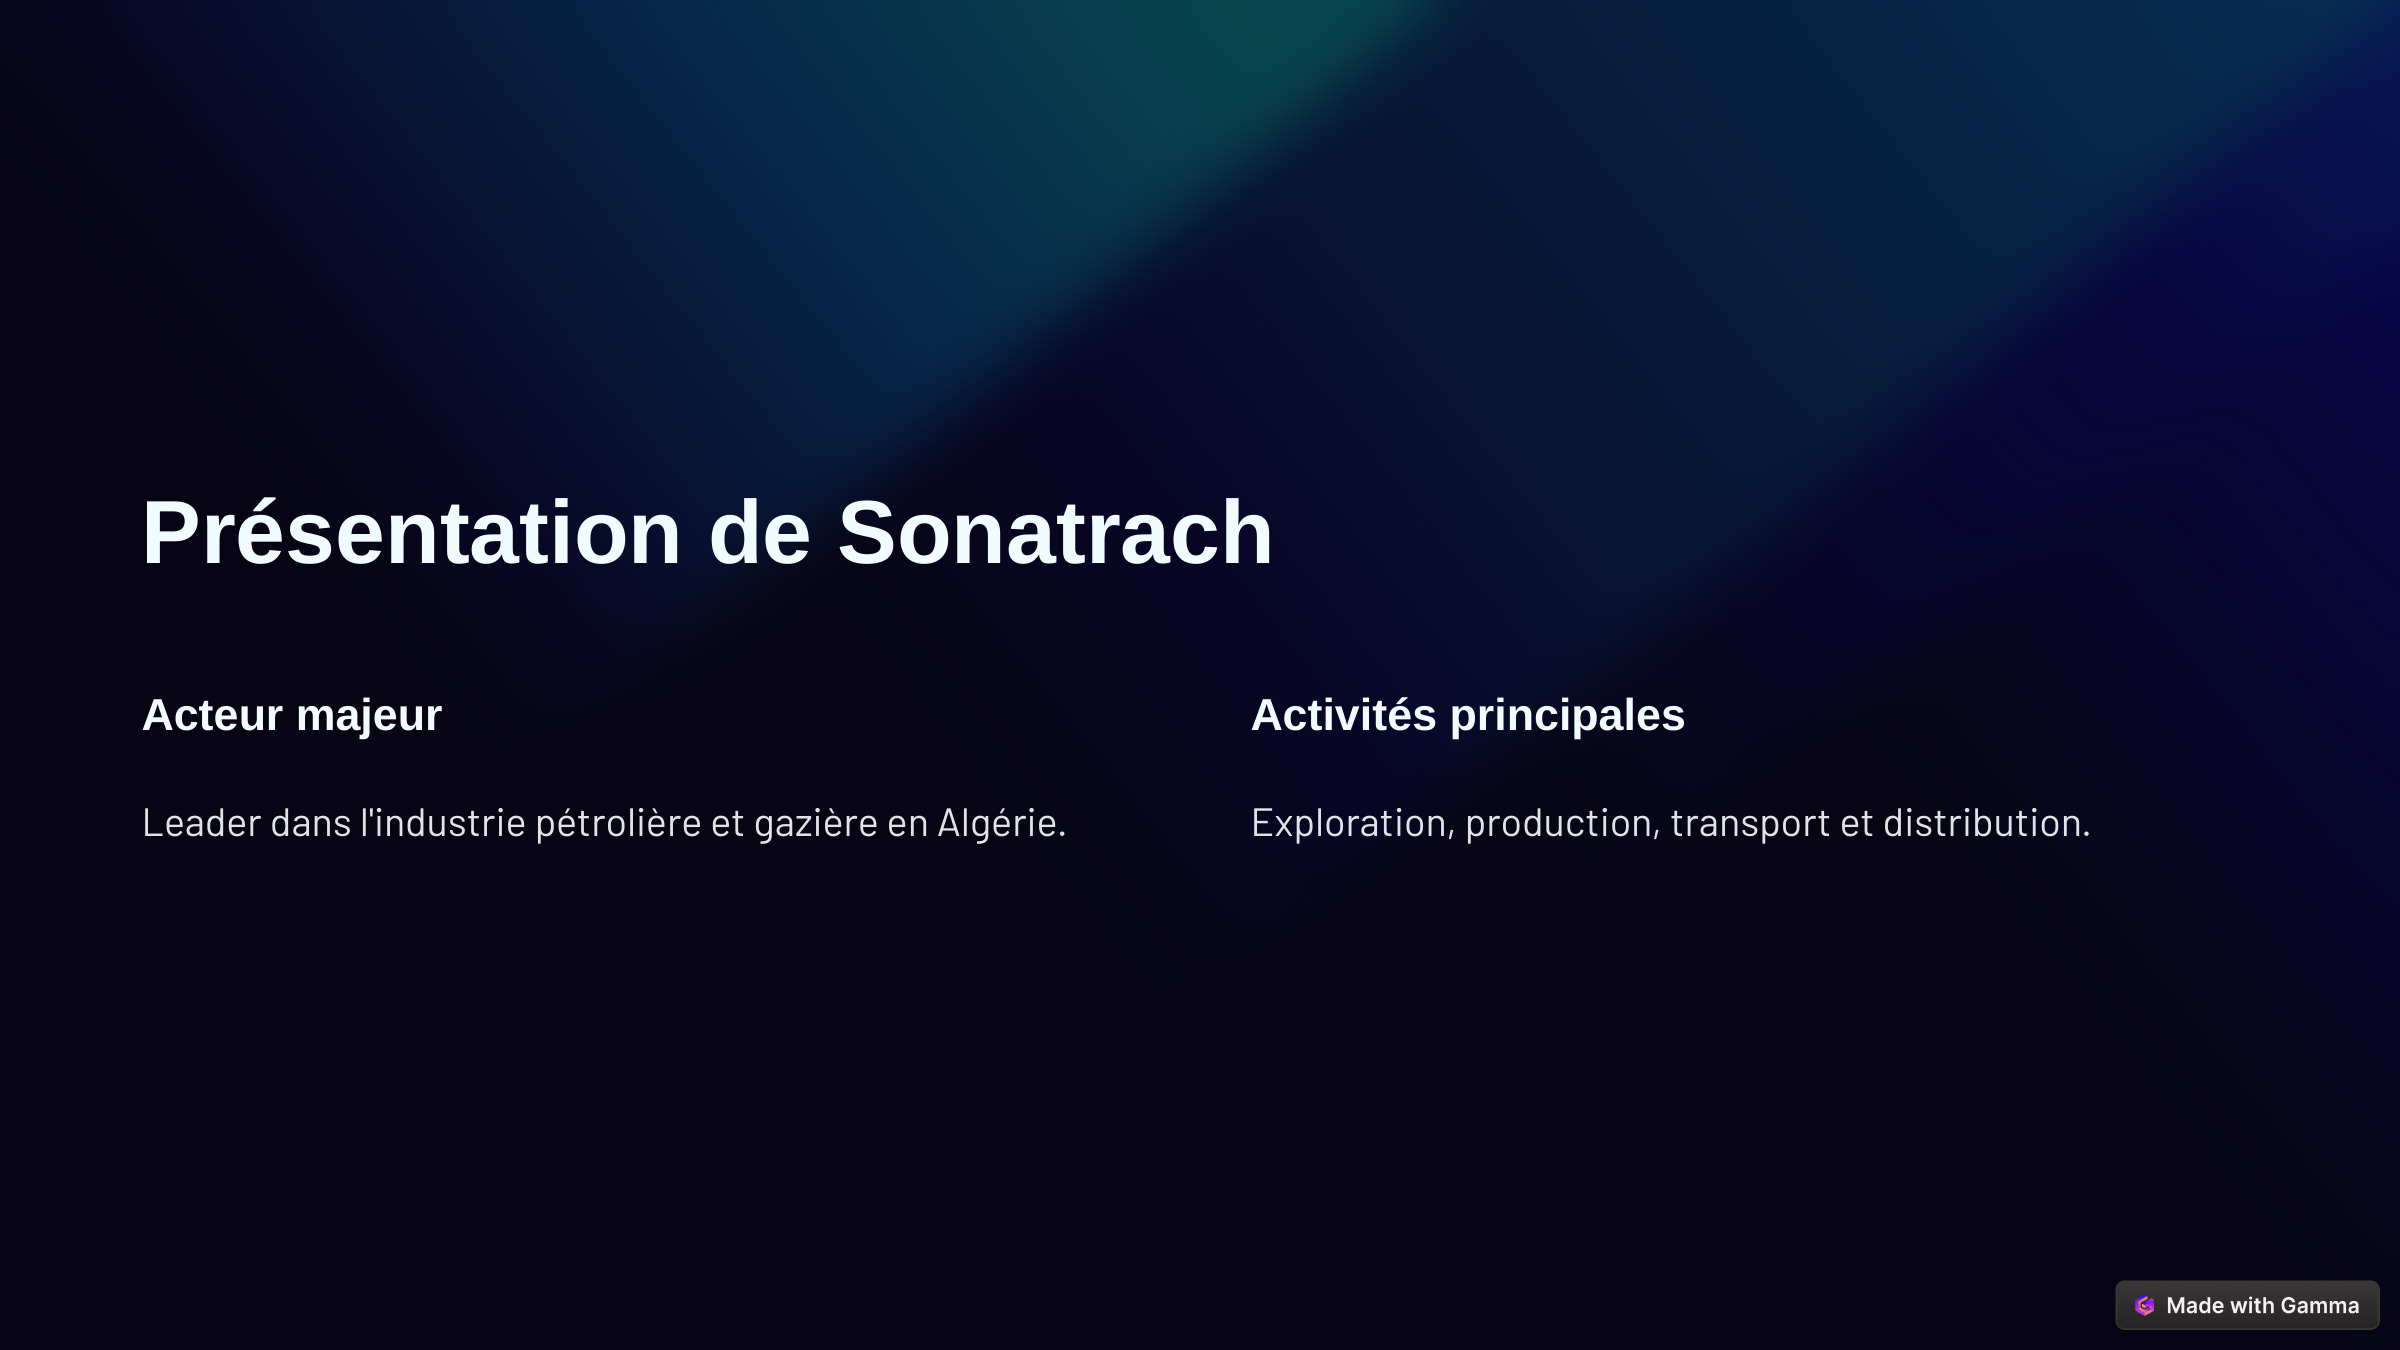

Présentation de Sonatrach
Acteur majeur
Activités principales
Leader dans l'industrie pétrolière et gazière en Algérie.
Exploration, production, transport et distribution.